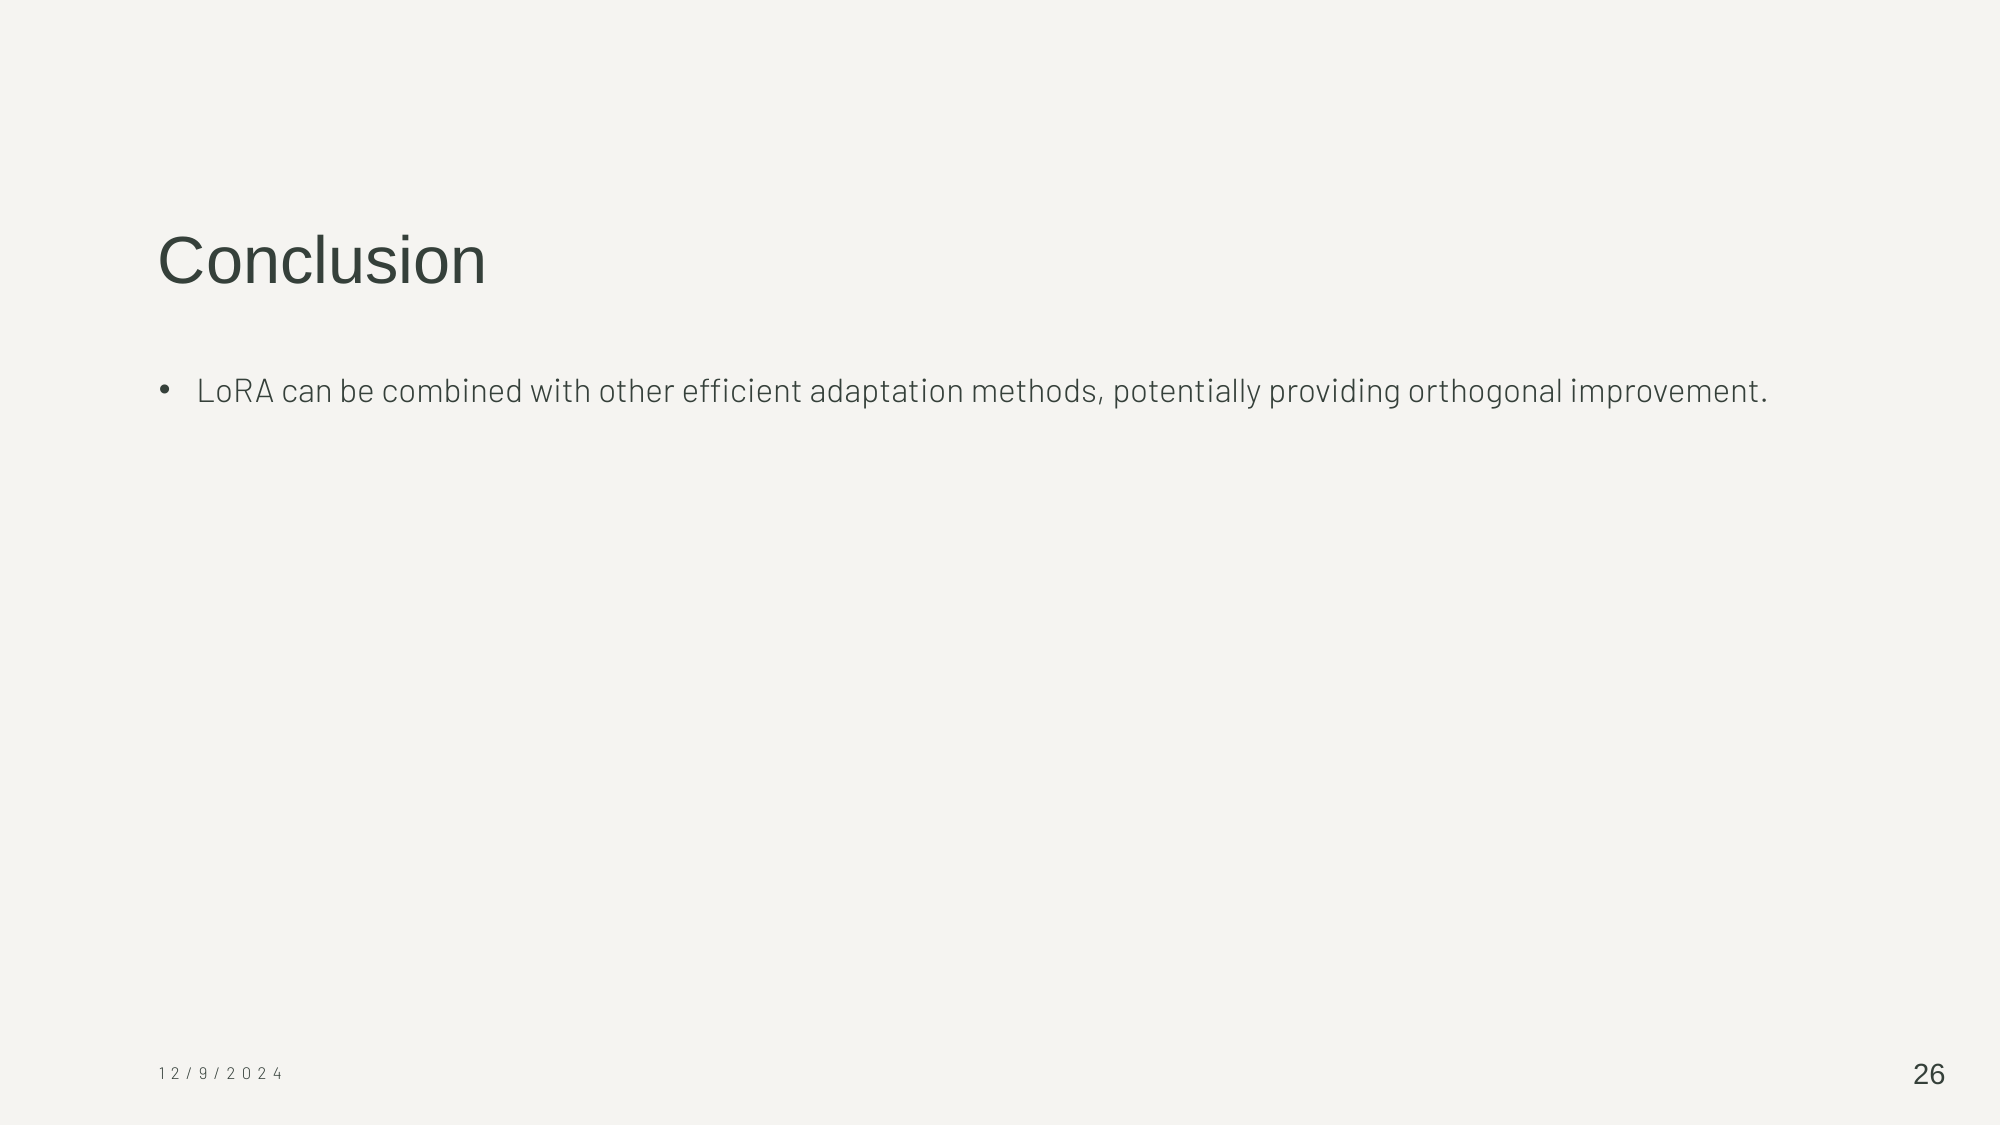

# Conclusion
LoRA can be combined with other efficient adaptation methods, potentially providing orthogonal improvement.

12/9/2024

26